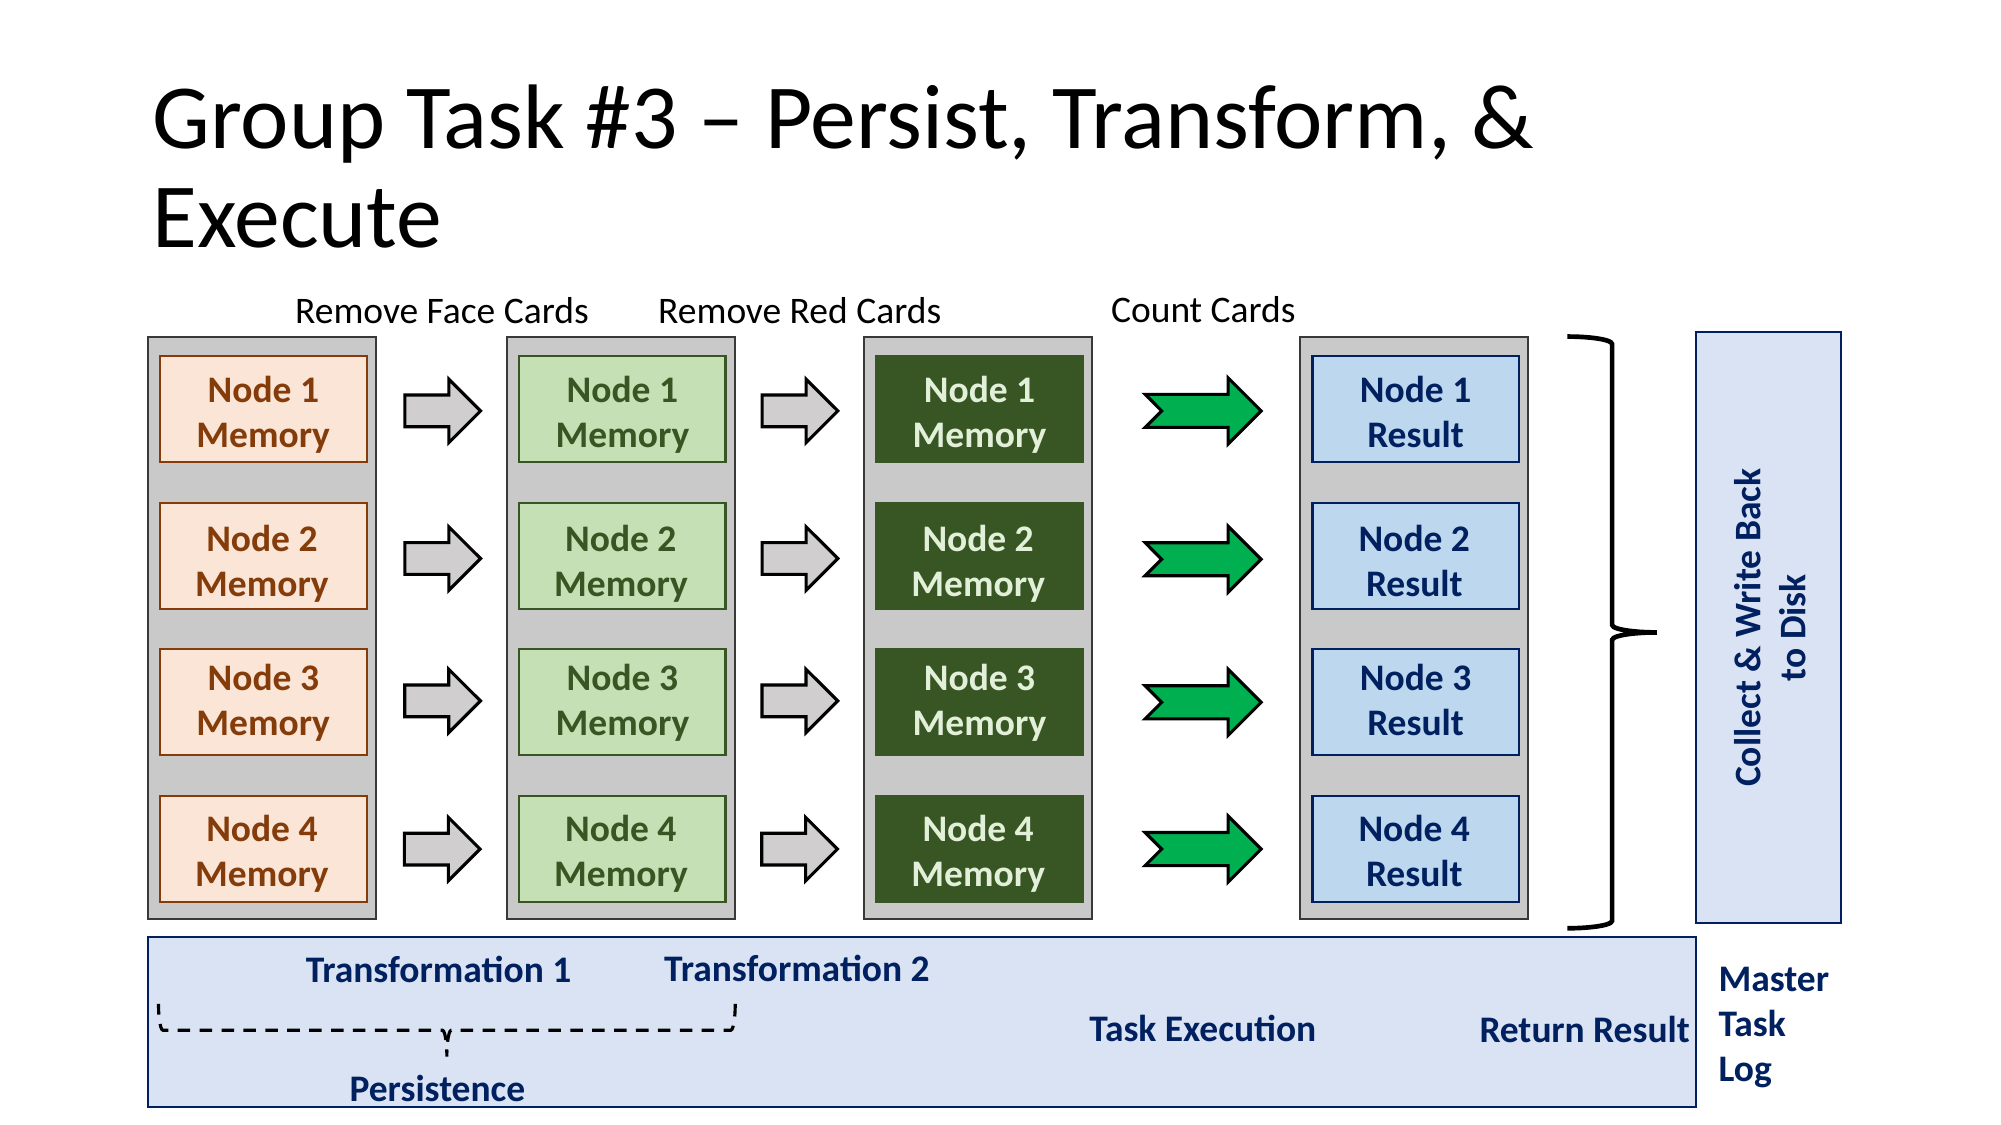

# Group Task #3 – Persist, Transform, & Execute
Count Cards
Remove Face Cards
Remove Red Cards

Collect & Write Back to Disk

Node 1
Memory

Node 2
Memory

Node 3
Memory

Node 4
Memory

Node 1
Memory

Node 2
Memory
Node 3
Memory

Node 4
Memory

Node 1
Result

Node 2
Result
Node 3
Result

Node 4
Result

Node 1
Memory

Node 2
Memory

Node 3
Memory

Node 4
Memory

Transformation 2
Transformation 1
Master
Task
Log
Task Execution
Return Result
Persistence